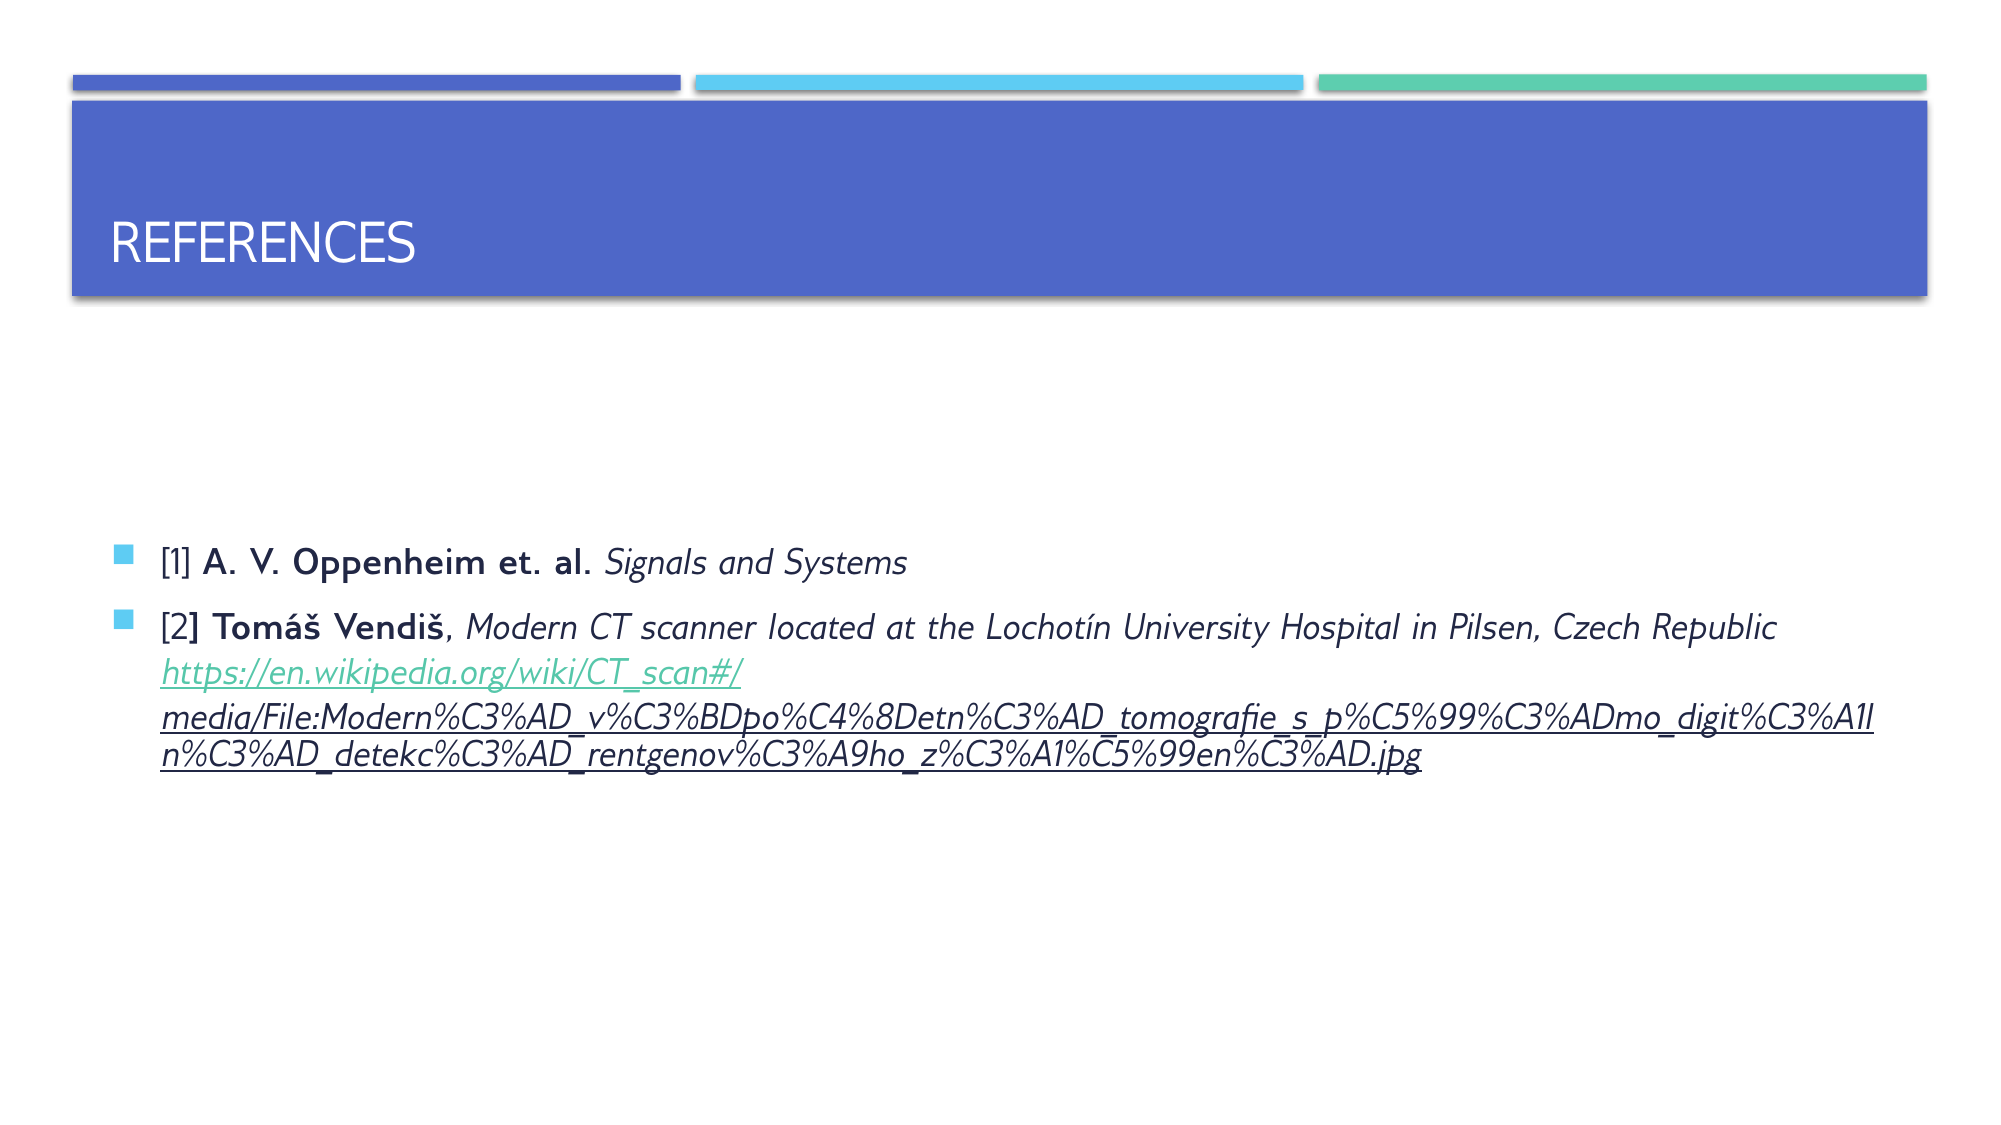

# References
[1] A. V. Oppenheim et. al. Signals and Systems
[2] Tomáš Vendiš, Modern CT scanner located at the Lochotín University Hospital in Pilsen, Czech Republic https://en.wikipedia.org/wiki/CT_scan#/media/File:Modern%C3%AD_v%C3%BDpo%C4%8Detn%C3%AD_tomografie_s_p%C5%99%C3%ADmo_digit%C3%A1ln%C3%AD_detekc%C3%AD_rentgenov%C3%A9ho_z%C3%A1%C5%99en%C3%AD.jpg